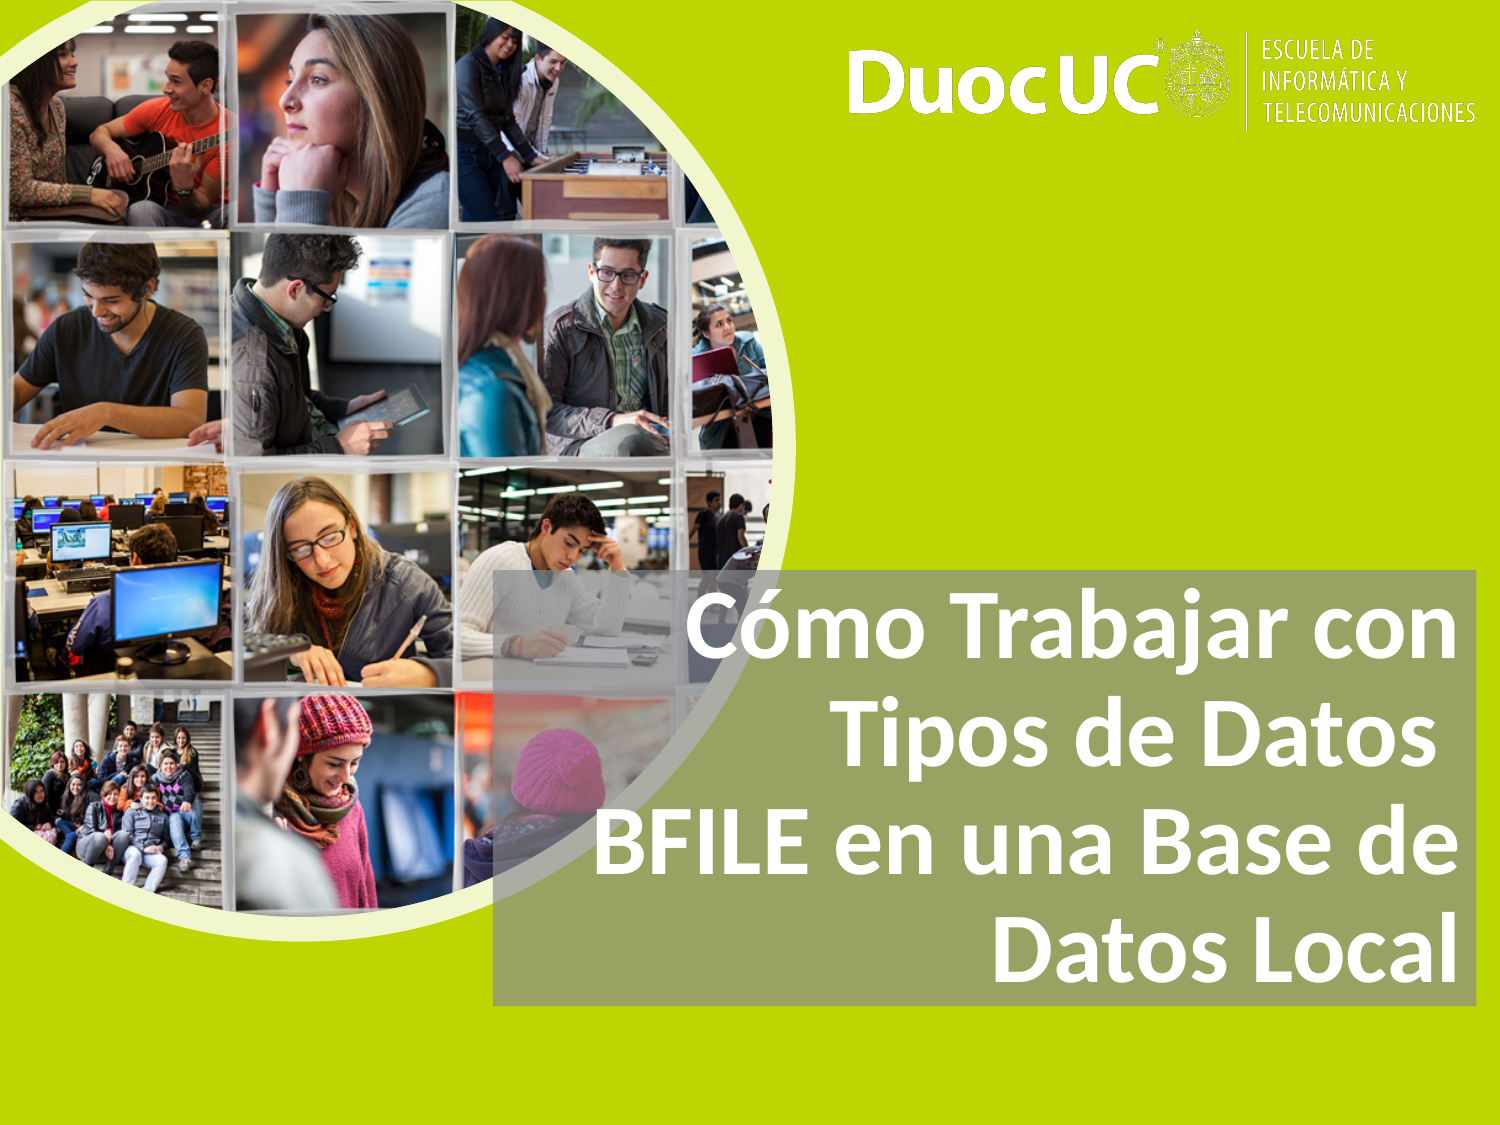

# Cómo Trabajar con Tipos de Datos BFILE en una Base de Datos Local